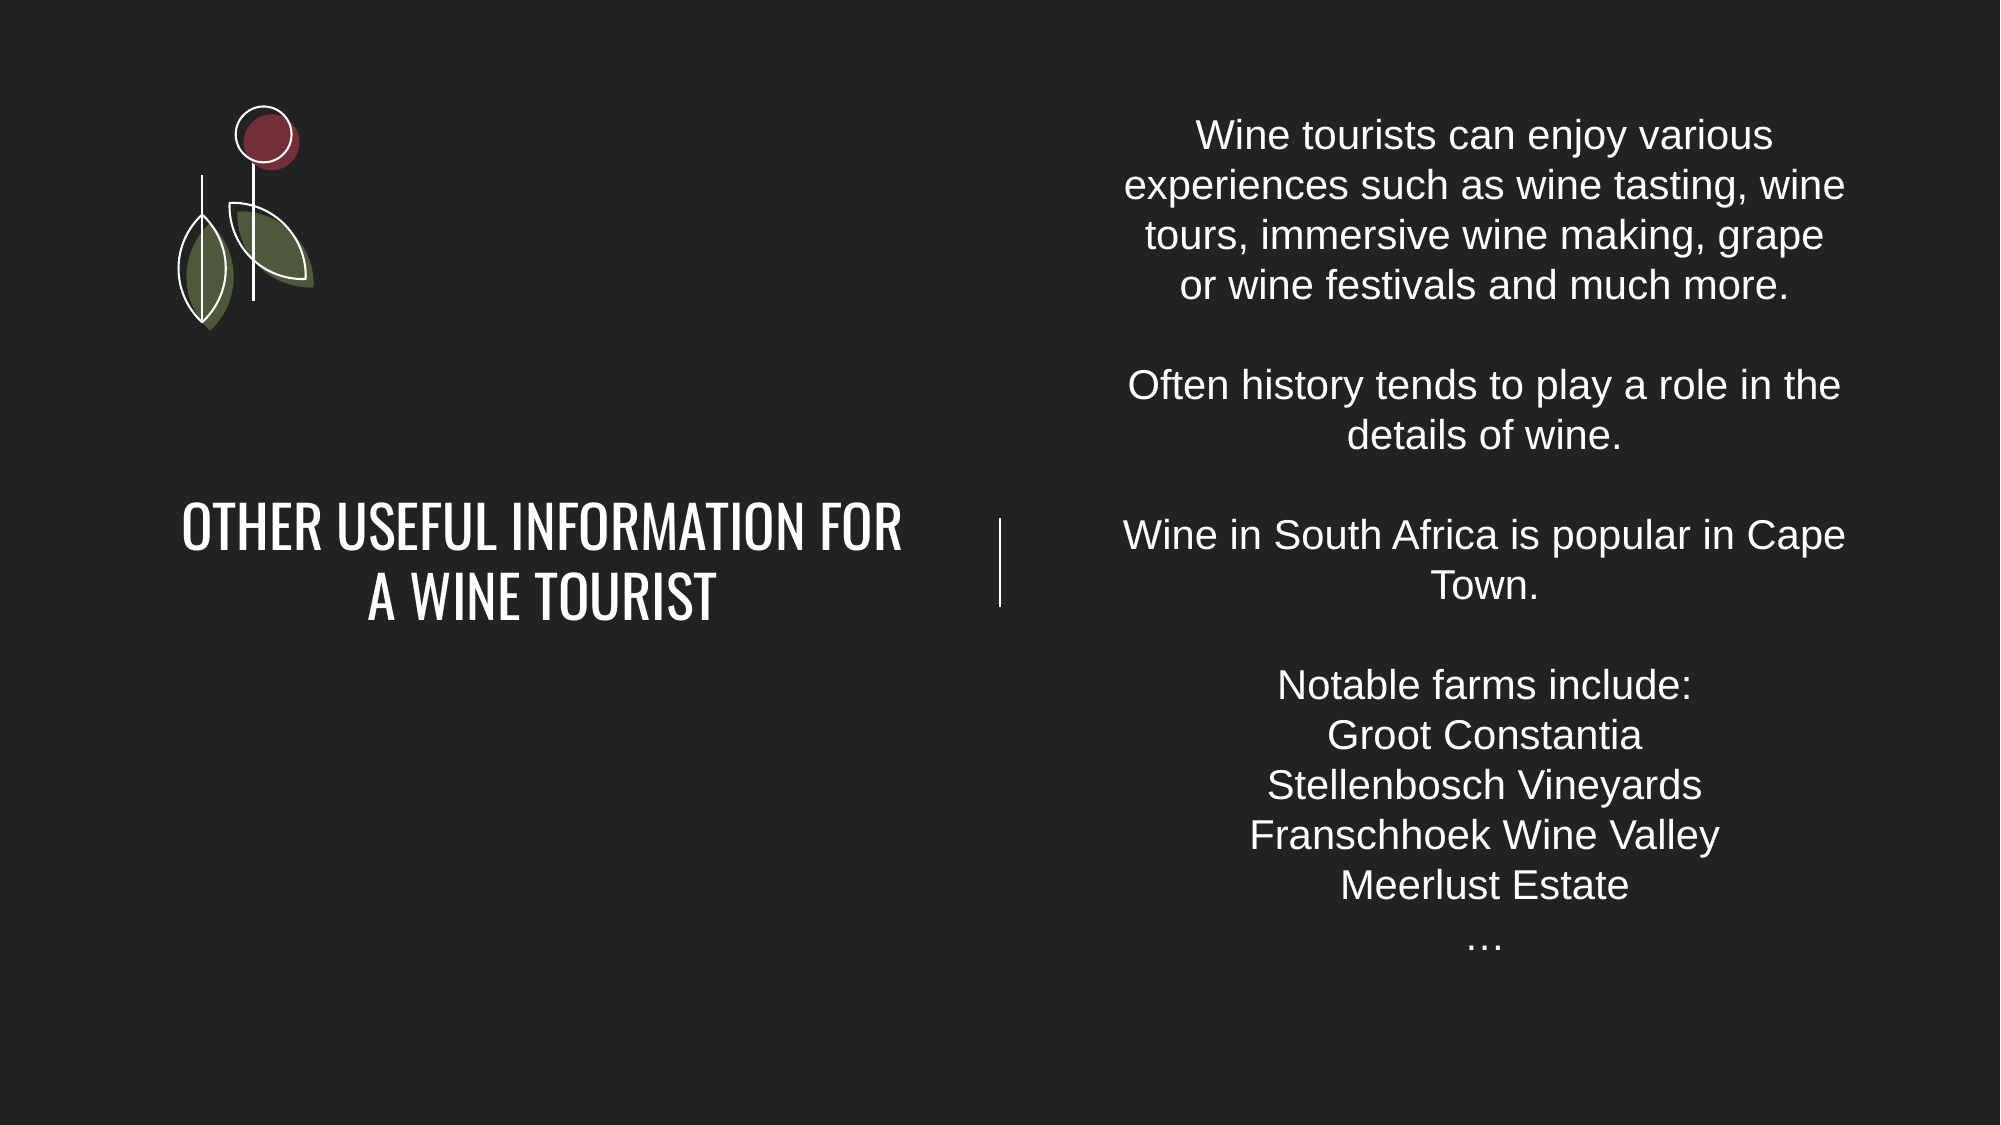

Wine tourists can enjoy various experiences such as wine tasting, wine tours, immersive wine making, grape or wine festivals and much more.

Often history tends to play a role in the details of wine.

Wine in South Africa is popular in Cape Town.

Notable farms include:
Groot Constantia
Stellenbosch Vineyards
Franschhoek Wine Valley
Meerlust Estate
…
# OTHER USEFUL INFORMATION FOR A WINE TOURIST